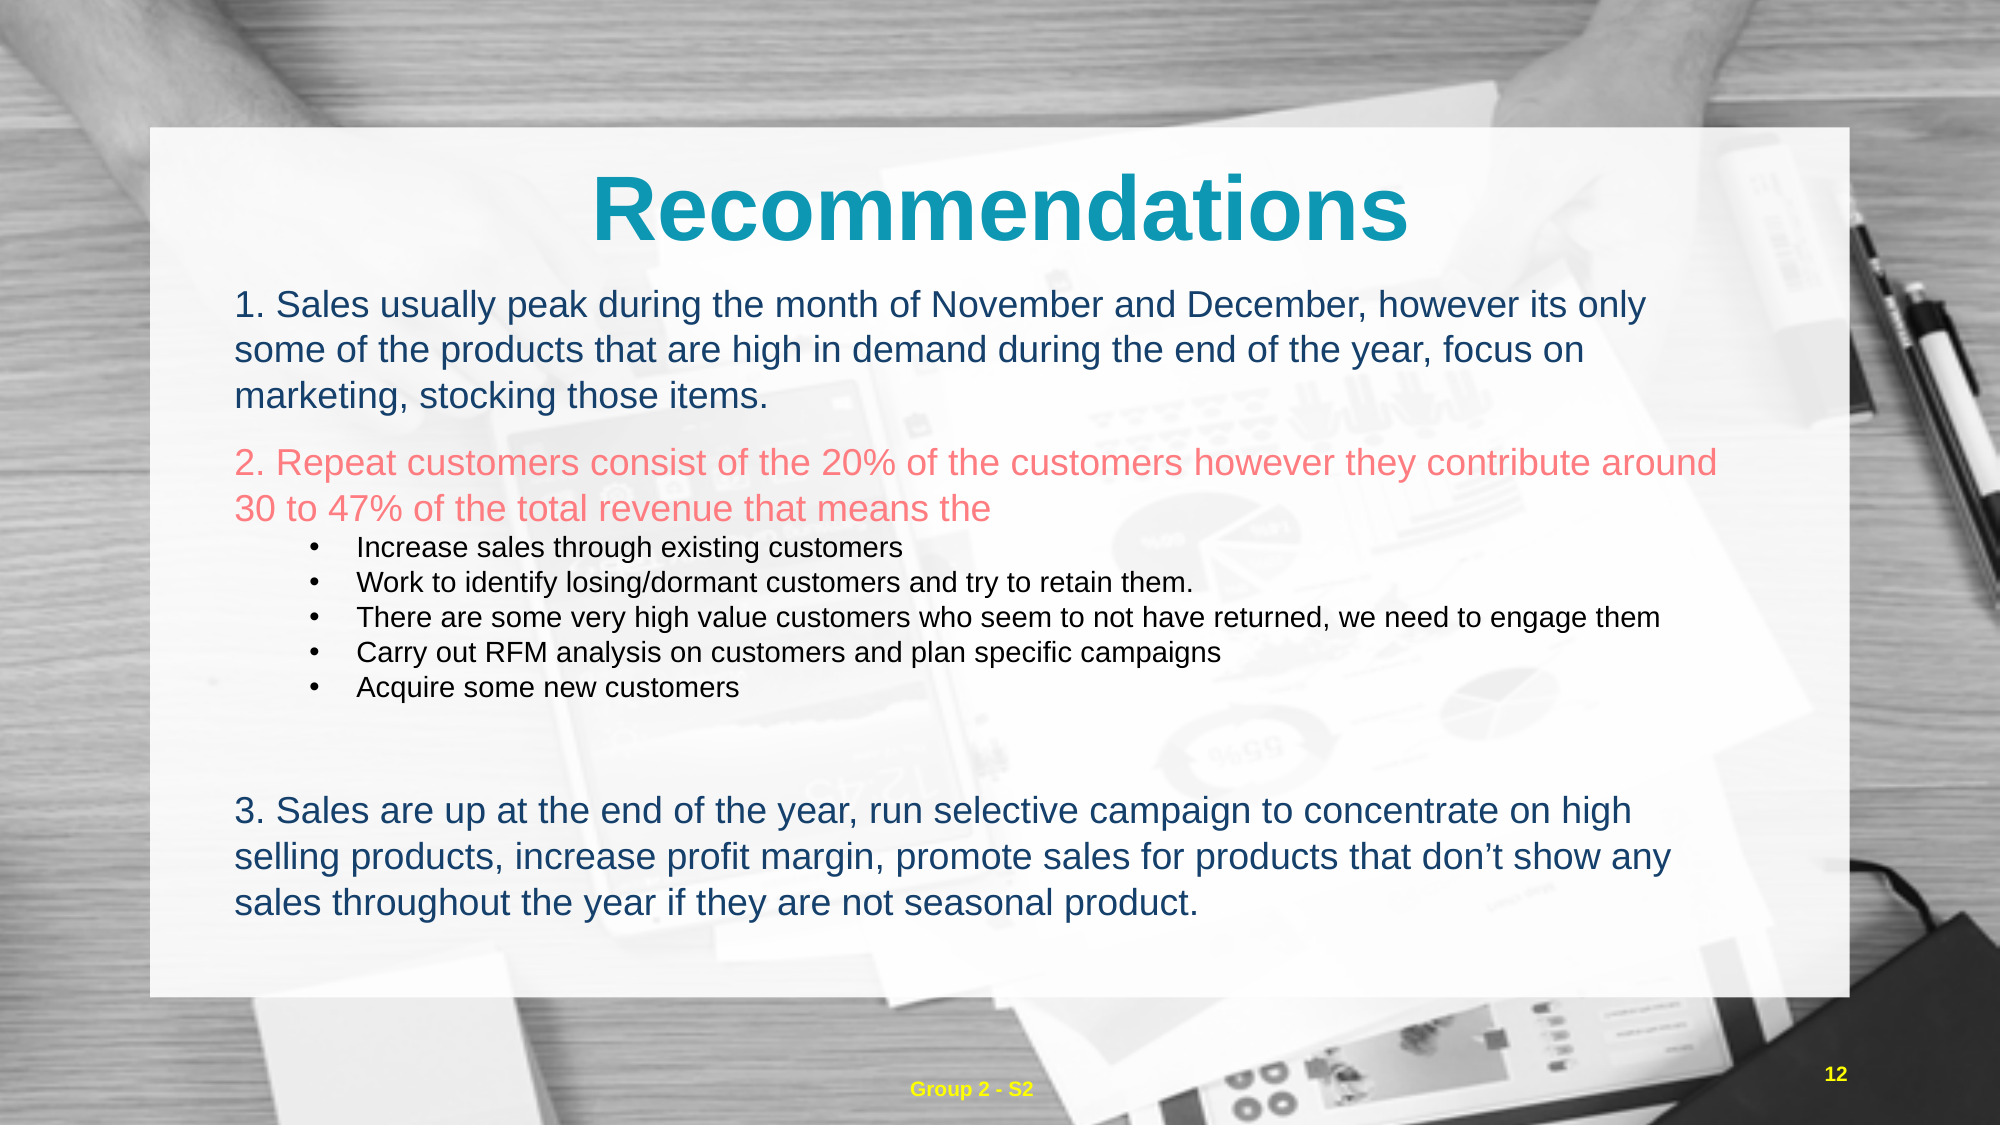

Recommendations
1. Sales usually peak during the month of November and December, however its only some of the products that are high in demand during the end of the year, focus on marketing, stocking those items.
2. Repeat customers consist of the 20% of the customers however they contribute around 30 to 47% of the total revenue that means the
Increase sales through existing customers
Work to identify losing/dormant customers and try to retain them.
There are some very high value customers who seem to not have returned, we need to engage them
Carry out RFM analysis on customers and plan specific campaigns
Acquire some new customers

3. Sales are up at the end of the year, run selective campaign to concentrate on high selling products, increase profit margin, promote sales for products that don’t show any sales throughout the year if they are not seasonal product.

12
Group 2 - S2